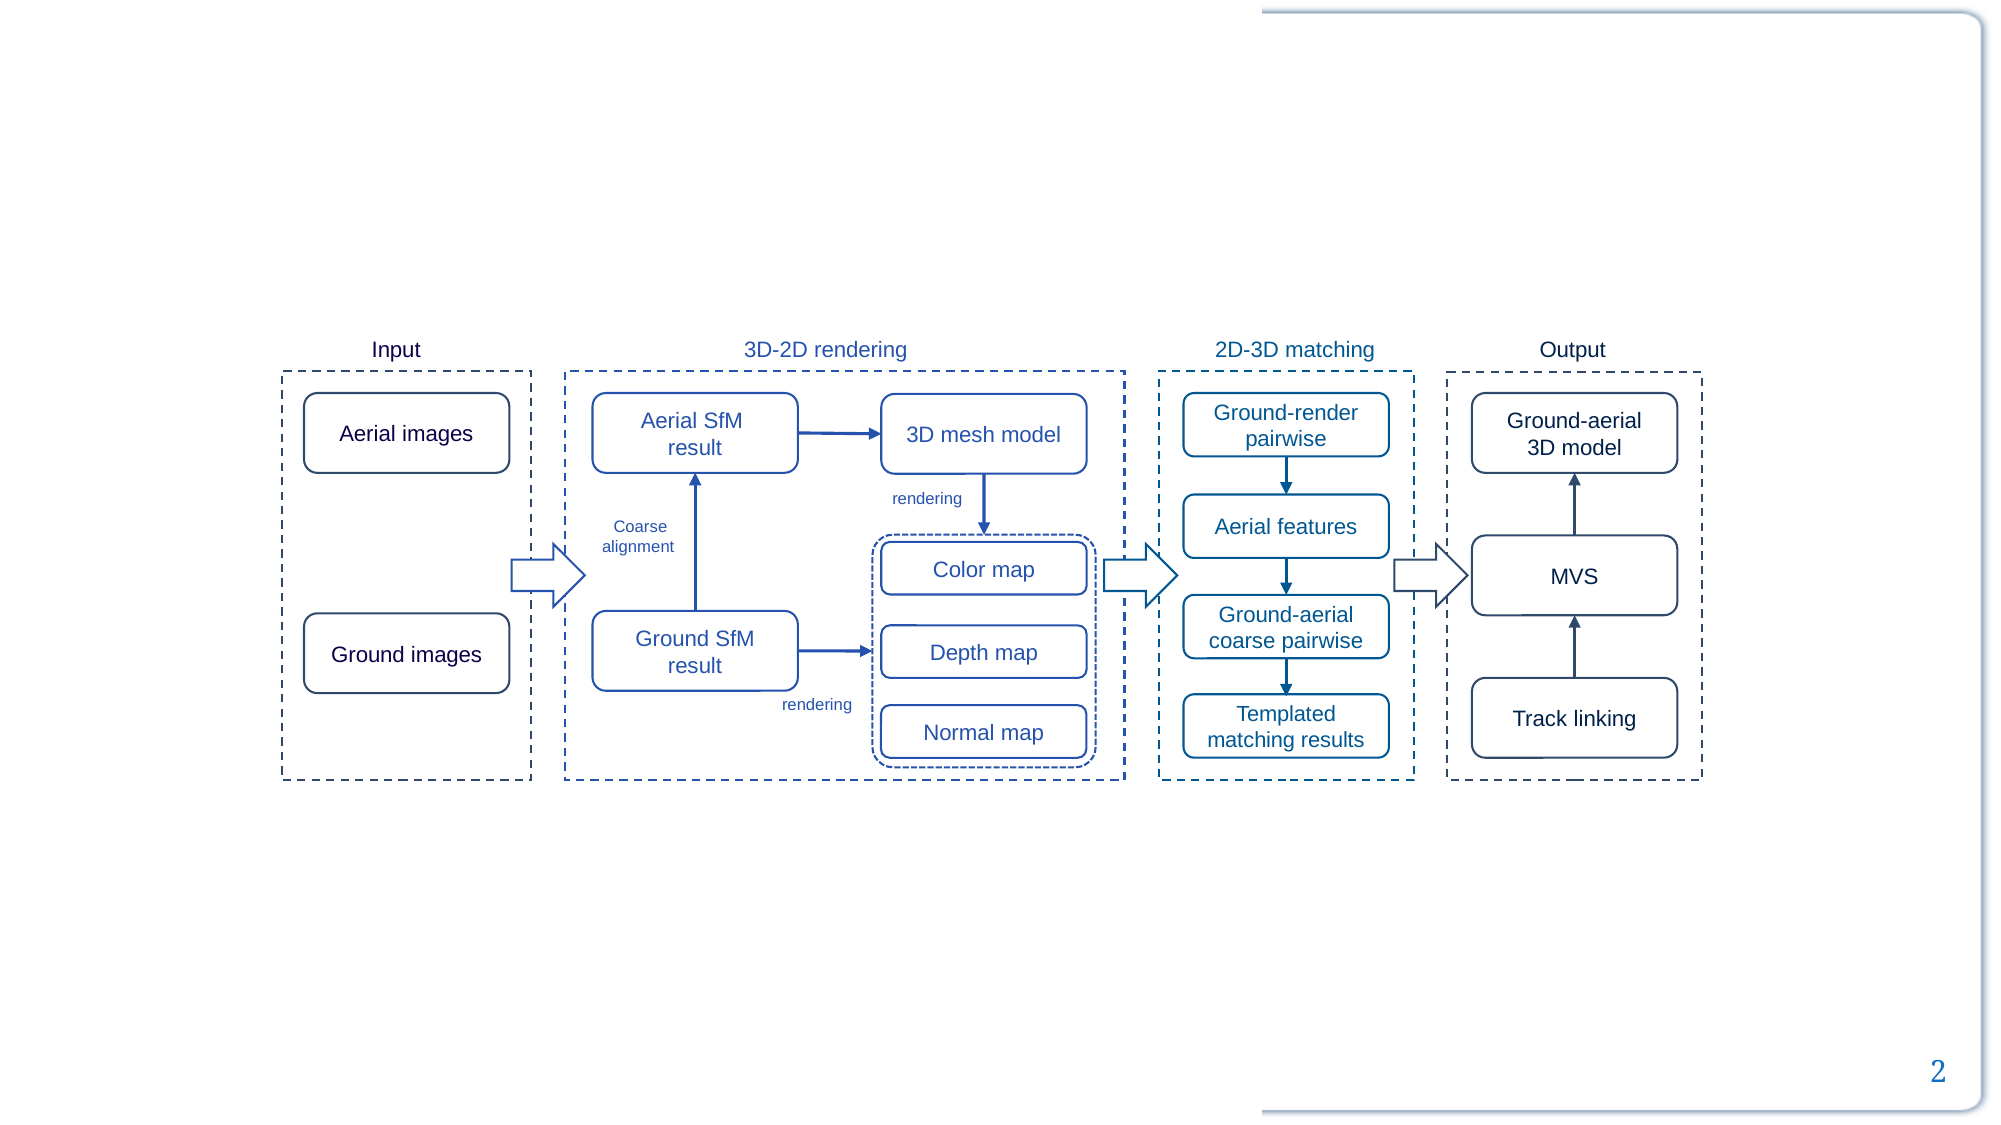

Input
2D-3D matching
3D-2D rendering
Output

Ground-render pairwise
Ground-aerial 3D model
Aerial images
Aerial SfM
result
3D mesh model
rendering
Aerial features
Coarse
 alignment

MVS
Color map

Ground-aerial coarse pairwise
Ground SfM result
Ground images
Depth map
Track linking
rendering
Templated matching results
Normal map